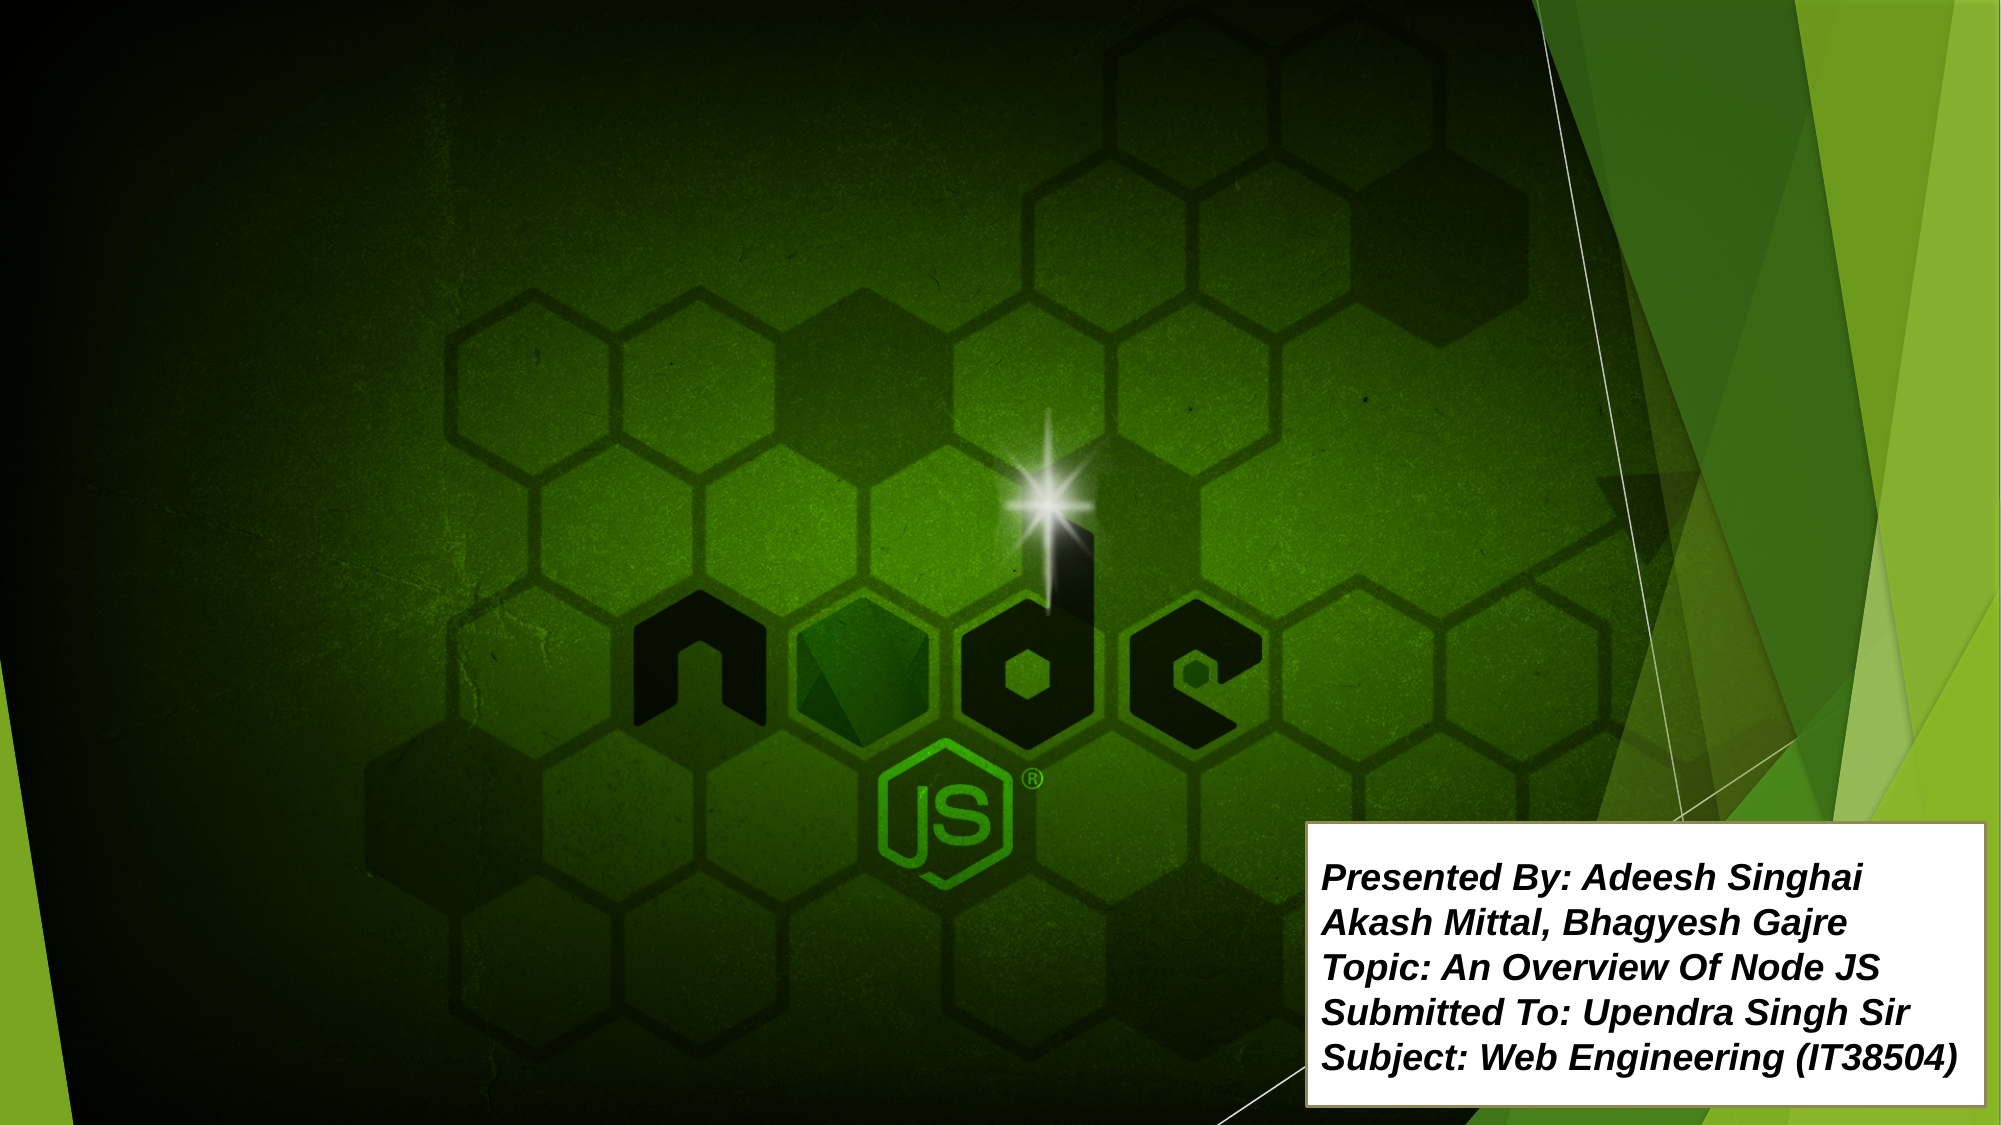

Presented By: Adeesh Singhai
Akash Mittal, Bhagyesh Gajre
Topic: An Overview Of Node JS
Submitted To: Upendra Singh Sir
Subject: Web Engineering (IT38504)